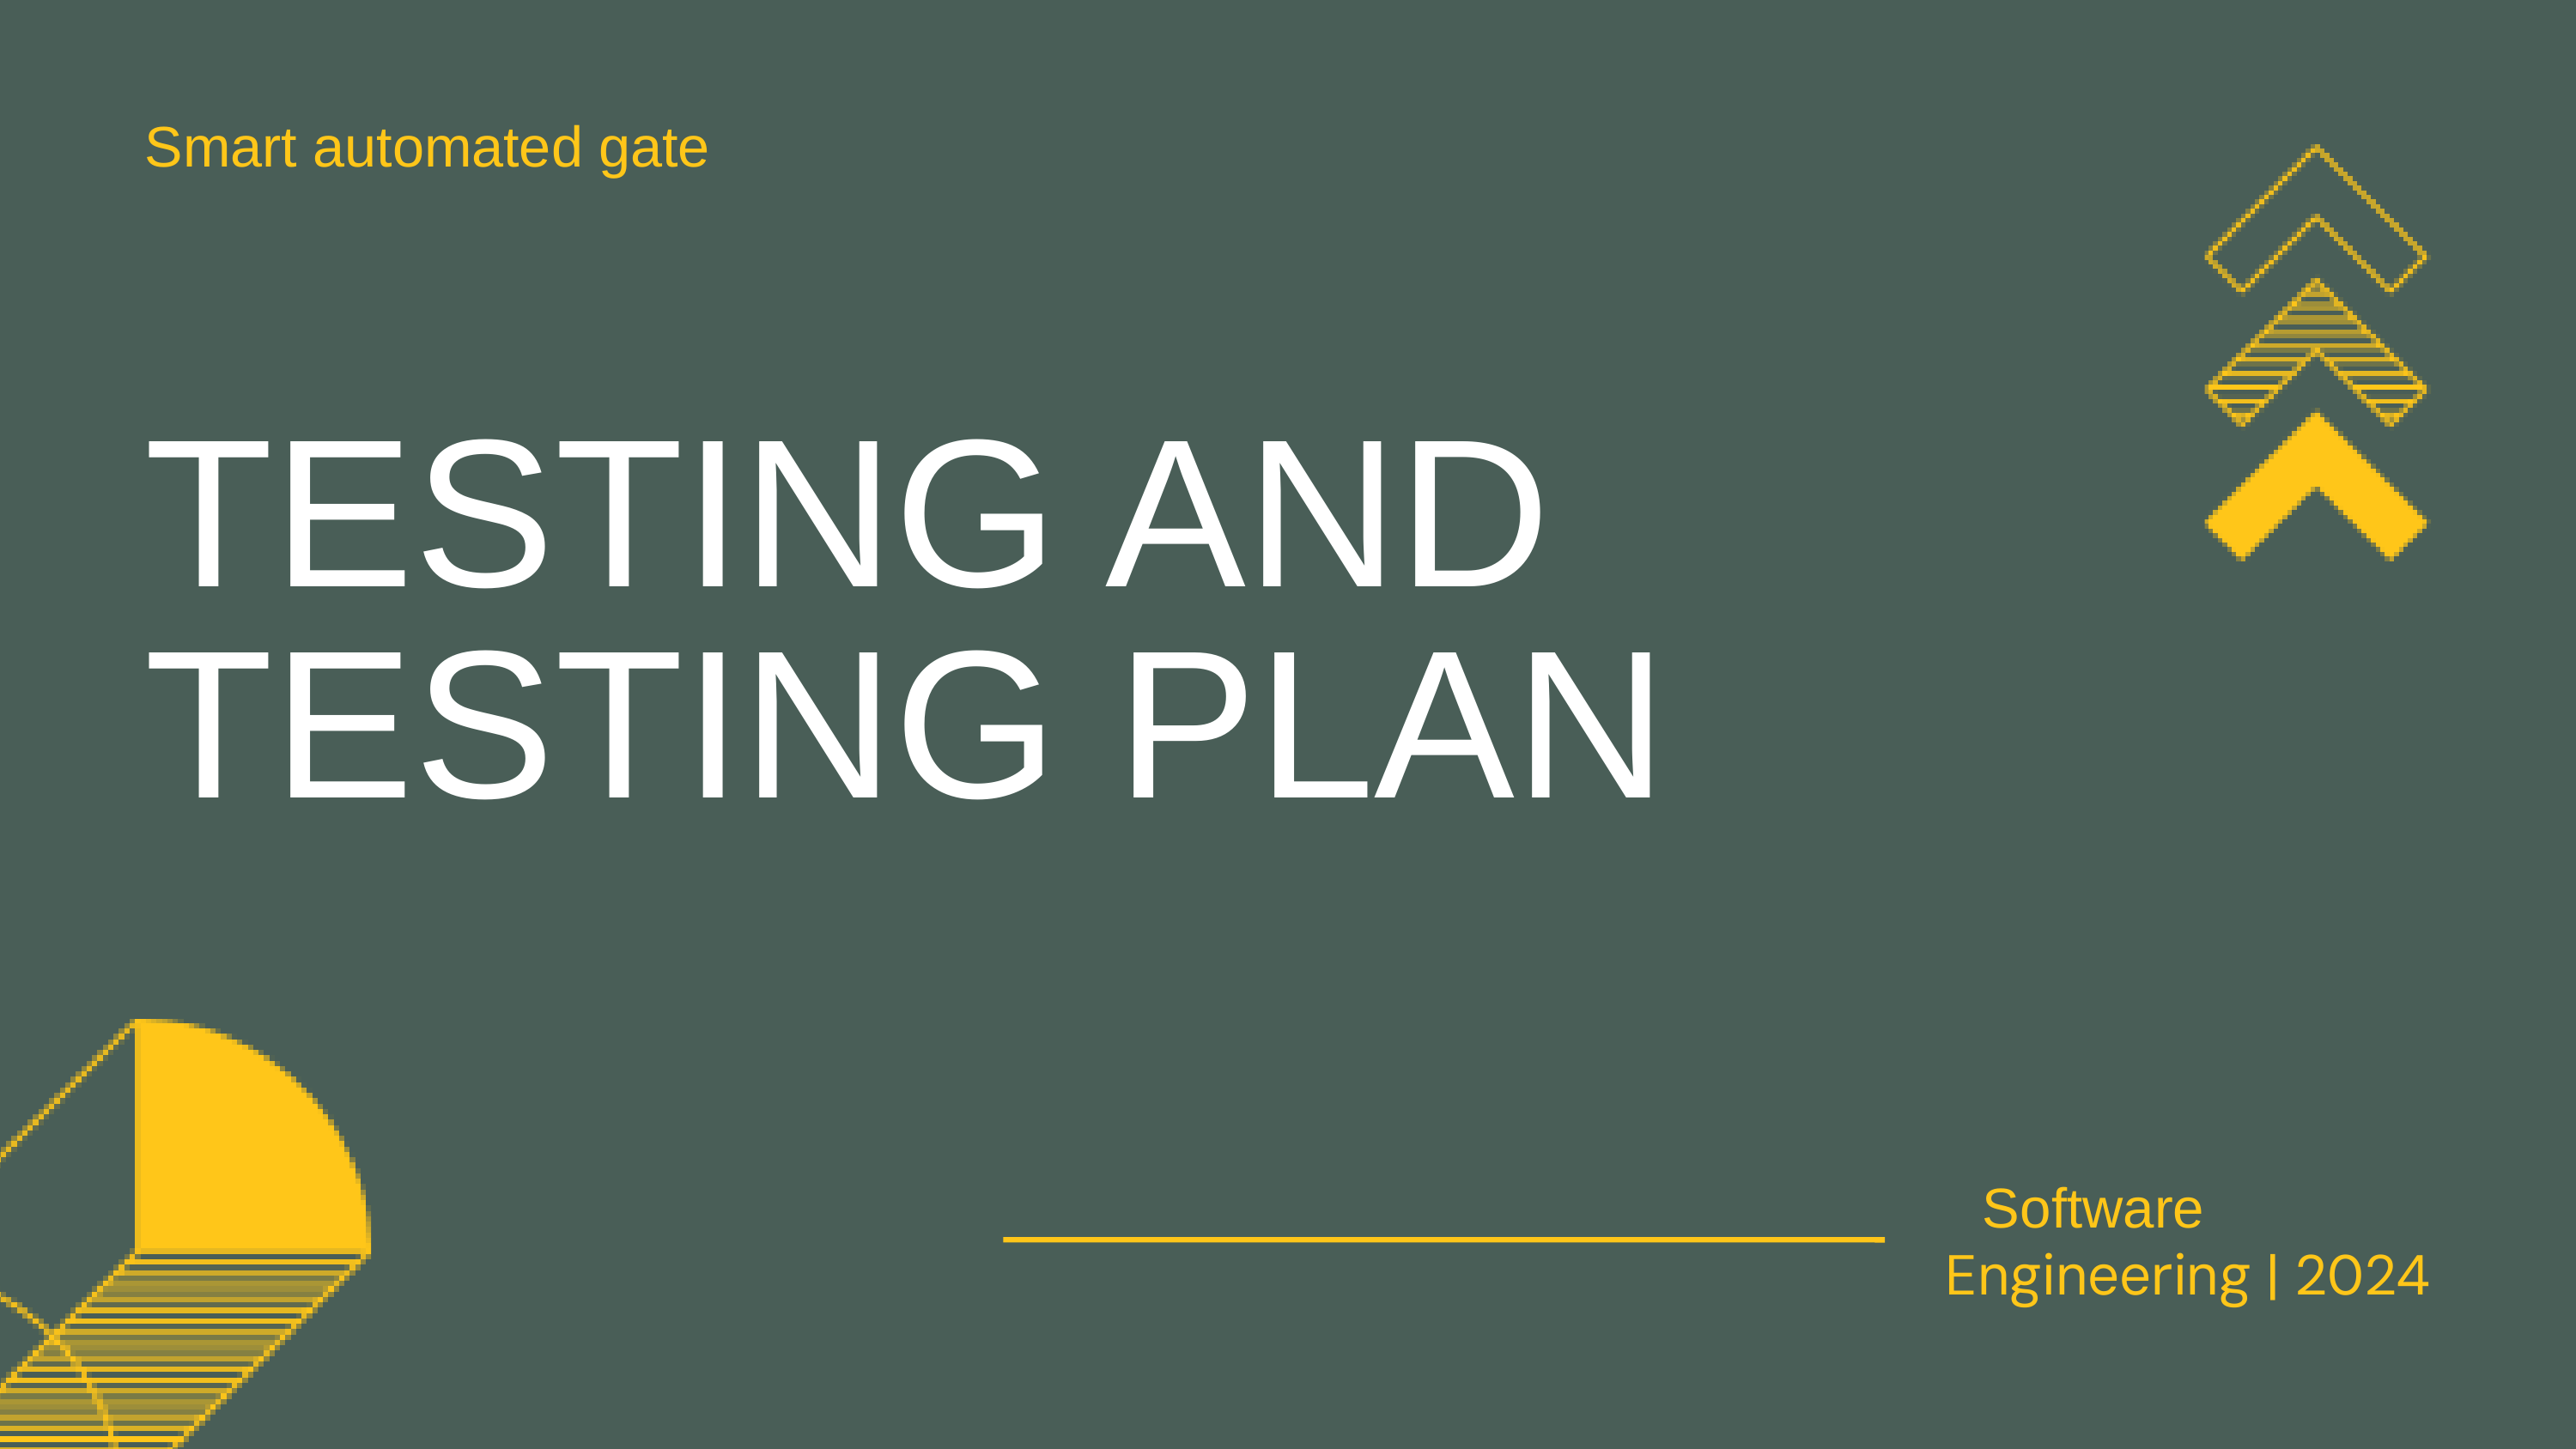

Smart automated gate

TESTING AND
TESTING PLAN

Software
Engineering | 2024